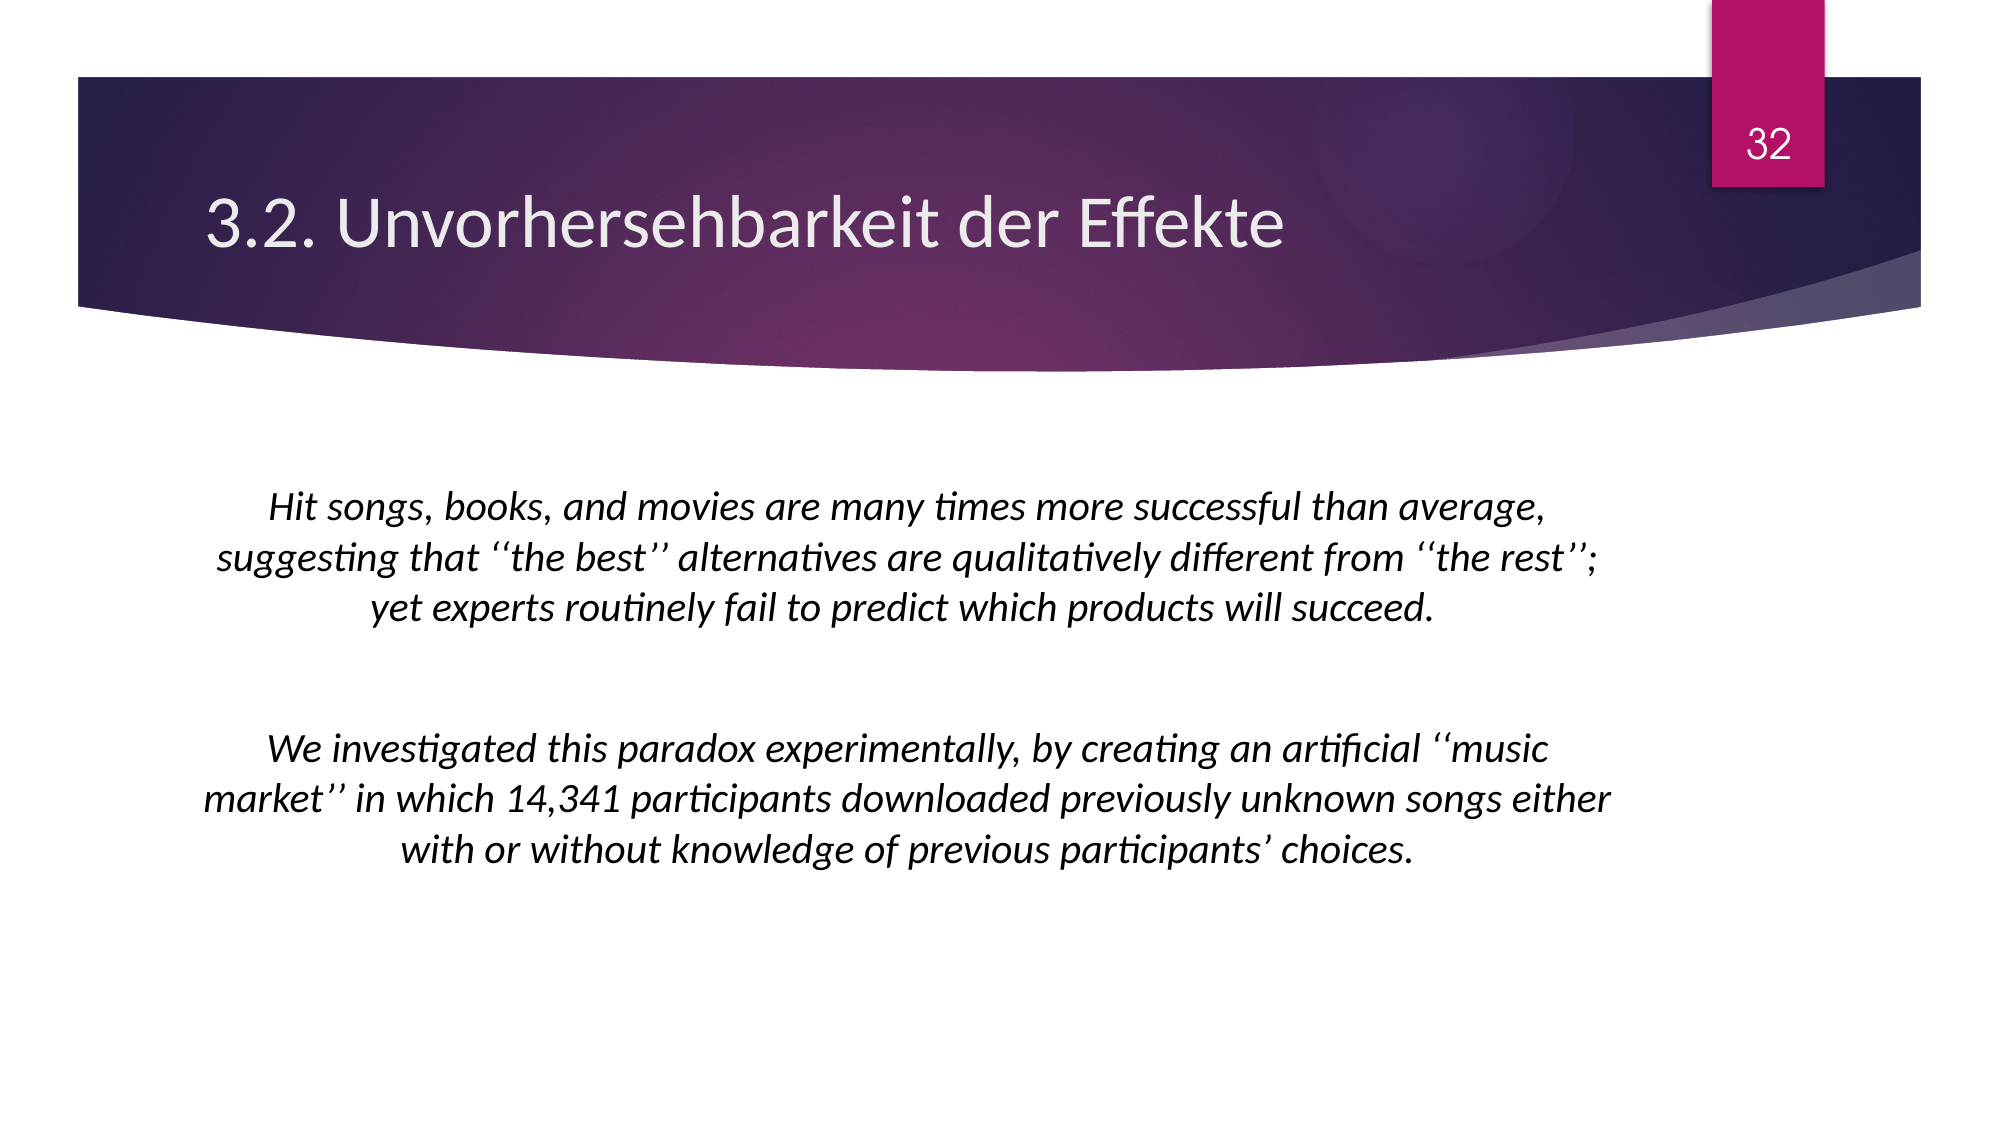

# 3.2. Unvorhersehbarkeit der Effekte

Hit songs, books, and movies are many times more successful than average, suggesting that ‘‘the best’’ alternatives are qualitatively different from ‘‘the rest’’; yet experts routinely fail to predict which products will succeed.

We investigated this paradox experimentally, by creating an artificial ‘‘music market’’ in which 14,341 participants downloaded previously unknown songs either with or without knowledge of previous participants’ choices.